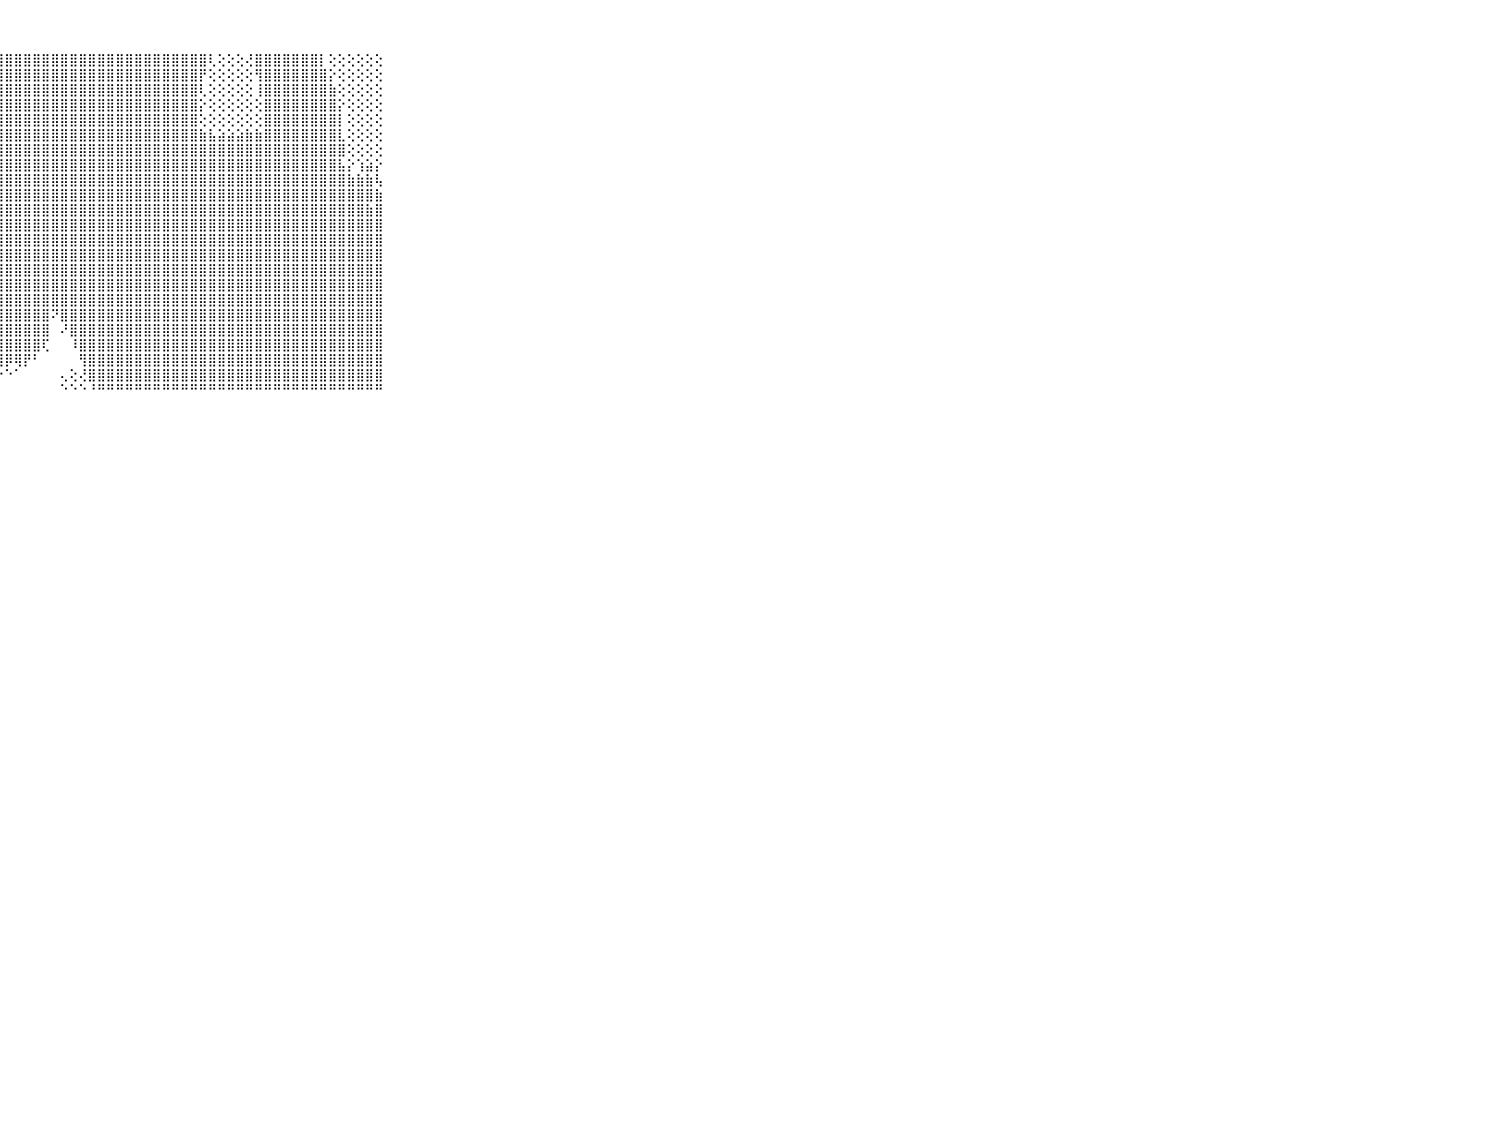

⠀⠀⠀⠀⠀⠀⠀⠀⠀⠀⠀⣿⣿⣿⣿⣿⣿⣿⣿⣿⣿⣿⣿⣿⣿⣿⣿⣿⣿⣿⣿⣿⣿⣿⣿⣿⣿⣿⣿⣿⣿⣿⣿⣿⣿⣿⣿⣿⣿⣿⢇⢕⢕⢕⢜⣿⣿⣿⣿⣿⣿⣿⡇⢕⢕⢕⢕⢕⢕⠀⠀⠀⠀⠀⠀⠀⠀⠀⠀⠀⠀
⠀⠀⠀⠀⠀⠀⠀⠀⠀⠀⠀⣿⣿⣿⣿⣿⣿⣿⣿⣿⣿⣿⣿⣿⣿⣿⣿⣿⣿⣿⣿⣿⣿⣿⣿⣿⣿⣿⣿⣿⣿⣿⣿⣿⣿⣿⣿⣿⣿⡟⢕⢕⢕⢕⢕⢻⣿⣿⣿⣿⣿⣿⣿⡕⢕⢕⢕⢕⢕⠀⠀⠀⠀⠀⠀⠀⠀⠀⠀⠀⠀
⠀⠀⠀⠀⠀⠀⠀⠀⠀⠀⠀⣿⣿⣿⣿⣿⣿⣿⣿⣿⣿⣿⣿⣿⣿⣿⣿⣿⣿⣿⣿⣿⣿⣿⣿⣿⣿⣿⣿⣿⣿⣿⣿⣿⣿⣿⣿⣿⣿⢇⢕⢕⢕⢕⢕⢸⣿⣿⣿⣿⣿⣿⣿⣷⢕⢕⢕⢕⢕⠀⠀⠀⠀⠀⠀⠀⠀⠀⠀⠀⠀
⠀⠀⠀⠀⠀⠀⠀⠀⠀⠀⠀⣿⣿⣿⣿⣿⣿⣿⣿⣿⣿⣿⣿⣿⣿⣿⣿⣿⣿⣿⣿⣿⣿⣿⣿⣿⣿⣿⣿⣿⣿⣿⣿⣿⣿⣿⣿⣿⣿⡕⢕⢕⢕⢕⢕⢕⣿⣿⣿⣿⣿⣿⣿⣿⡕⢕⢕⢕⢕⠀⠀⠀⠀⠀⠀⠀⠀⠀⠀⠀⠀
⠀⠀⠀⠀⠀⠀⠀⠀⠀⠀⠀⣿⣿⣿⣿⣿⣿⣿⡿⢟⢟⢻⢿⣿⢿⣿⣿⣿⣿⣿⣿⣿⣿⣿⣿⣿⣿⣿⣿⣿⣿⣿⣿⣿⣿⣿⣿⣿⣿⢕⢕⢕⢕⢕⢕⢕⣿⣿⣿⣿⣿⣿⣿⣿⡇⢕⢕⢕⢕⠀⠀⠀⠀⠀⠀⠀⠀⠀⠀⠀⠀
⠀⠀⠀⠀⠀⠀⠀⠀⠀⠀⠀⣿⣿⣿⣿⡟⢕⢅⢕⢕⣱⡇⢕⣵⣕⣾⣿⣿⣿⣿⣿⣿⣿⣿⣿⣿⣿⣿⣿⣿⣿⣿⣿⣿⣿⣿⣿⣿⣿⣷⣧⣵⣵⣵⣷⣷⣿⣿⣿⣿⣿⣿⣿⣿⣇⢕⢕⢕⢕⠀⠀⠀⠀⠀⠀⠀⠀⠀⠀⠀⠀
⠀⠀⠀⠀⠀⠀⠀⠀⠀⠀⠀⣿⣿⢏⢕⢕⢕⣵⢇⢕⣯⣵⣾⢟⢟⢟⣿⣿⣿⣿⣿⣿⣿⣿⣿⣿⣿⣿⣿⣿⣿⣿⣿⣿⣿⣿⣿⣿⣿⣿⣿⣿⣿⣿⣿⣿⣿⣿⣿⣿⣿⣿⣿⣿⣿⢕⢕⢕⢕⠀⠀⠀⠀⠀⠀⠀⠀⠀⠀⠀⠀
⠀⠀⠀⠀⠀⠀⠀⠀⠀⠀⠀⣿⢝⢕⢕⢄⢕⢕⣵⡾⢟⠏⠕⢕⡕⣱⣿⣿⣿⣿⣿⣿⣿⣿⣿⣿⣿⣿⣿⣿⣿⣿⣿⣿⣿⣿⣿⣿⣿⣿⣿⣿⣿⣿⣿⣿⣿⣿⣿⣿⣿⣿⣿⣿⣧⡕⢱⣵⡕⠀⠀⠀⠀⠀⠀⠀⠀⠀⠀⠀⠀
⠀⠀⠀⠀⠀⠀⠀⠀⠀⠀⠀⡟⢕⢔⢕⢕⢕⠕⠋⢁⢀⢔⡕⣿⣿⣿⣿⣿⣿⣿⣿⣿⣿⣿⣿⣿⣿⣿⣿⣿⣿⣿⣿⣿⣿⣿⣿⣿⣿⣿⣿⣿⣿⣿⣿⣿⣿⣿⣿⣿⣿⣿⣿⣿⣿⣷⣷⣷⢧⠀⠀⠀⠀⠀⠀⠀⠀⠀⠀⠀⠀
⠀⠀⠀⠀⠀⠀⠀⠀⠀⠀⠀⣿⣷⢕⢕⡇⢔⣔⣵⣵⣷⣷⣷⣿⣿⣿⣿⣿⣿⣿⣿⣿⣿⣿⣿⣿⣿⣿⣿⣿⣿⣿⣿⣿⣿⣿⣿⣿⣿⣿⣿⣿⣿⣿⣿⣿⣿⣿⣿⣿⣿⣿⣿⣿⣿⣿⣿⣿⣷⠀⠀⠀⠀⠀⠀⠀⠀⠀⠀⠀⠀
⠀⠀⠀⠀⠀⠀⠀⠀⠀⠀⠀⣿⣟⢇⢜⢻⣿⣿⣿⣿⣿⣿⣿⣿⣿⣿⣿⣿⣿⣿⣿⣿⣿⣿⣿⣿⣿⣿⣿⣿⣿⣿⣿⣿⣿⣿⣿⣿⣿⣿⣿⣿⣿⣿⣿⣿⣿⣿⣿⣿⣿⣿⣿⣿⣿⣿⣿⣷⣿⠀⠀⠀⠀⠀⠀⠀⠀⠀⠀⠀⠀
⠀⠀⠀⠀⠀⠀⠀⠀⠀⠀⠀⣿⣿⡕⢕⣺⣿⣿⣿⣿⣿⣿⣿⣿⣿⣿⣿⣿⣿⣿⣿⣿⣿⣿⣿⣿⣿⣿⣿⣿⣿⣿⣿⣿⣿⣿⣿⣿⣿⣿⣿⣿⣿⣿⣿⣿⣿⣿⣿⣿⣿⣿⣿⣿⣿⣿⣿⣿⣿⠀⠀⠀⠀⠀⠀⠀⠀⠀⠀⠀⠀
⠀⠀⠀⠀⠀⠀⠀⠀⠀⠀⠀⣿⣿⣧⢕⢹⣿⣿⣿⣿⣿⣿⣿⣿⣿⣿⣿⣿⣿⣿⣿⣿⣿⣿⣿⣿⣿⣿⣿⣿⣿⣿⣿⣿⣿⣿⣿⣿⣿⣿⣿⣿⣿⣿⣿⣿⣿⣿⣿⣿⣿⣿⣿⣿⣿⣿⣿⣿⣿⠀⠀⠀⠀⠀⠀⠀⠀⠀⠀⠀⠀
⠀⠀⠀⠀⠀⠀⠀⠀⠀⠀⠀⣿⣿⣿⣷⢕⣿⣿⣿⣿⣿⣿⣿⣿⣿⣿⣿⣿⣿⣿⣿⣿⣿⣿⣿⣿⣿⣿⣿⣿⣿⣿⣿⣿⣿⣿⣿⣿⣿⣿⣿⣿⣿⣿⣿⣿⣿⣿⣿⣿⣿⣿⣿⣿⣿⣿⣿⣿⣿⠀⠀⠀⠀⠀⠀⠀⠀⠀⠀⠀⠀
⠀⠀⠀⠀⠀⠀⠀⠀⠀⠀⠀⣿⣿⣿⣿⣷⣼⣿⣿⣿⣿⣿⣿⣿⣿⣿⣿⣿⣿⣿⣿⣿⣿⣿⣿⣿⣿⣿⣿⣿⣿⣿⣿⣿⣿⣿⣿⣿⣿⣿⣿⣿⣿⣿⣿⣿⣿⣿⣿⣿⣿⣿⣿⣿⣿⣿⣿⣿⣿⠀⠀⠀⠀⠀⠀⠀⠀⠀⠀⠀⠀
⠀⠀⠀⠀⠀⠀⠀⠀⠀⠀⠀⣿⣿⣿⣿⣿⣿⣿⣿⣿⣿⣿⣿⣿⣿⣿⣿⣿⣿⣿⣿⣿⣿⣿⣿⣿⣿⣿⣿⣿⣿⣿⣿⣿⣿⣿⣿⣿⣿⣿⣿⣿⣿⣿⣿⣿⣿⣿⣿⣿⣿⣿⣿⣿⣿⣿⣿⣿⣿⠀⠀⠀⠀⠀⠀⠀⠀⠀⠀⠀⠀
⠀⠀⠀⠀⠀⠀⠀⠀⠀⠀⠀⣿⣿⣿⣿⣿⣿⣿⣿⣿⣿⣿⣿⣿⣿⣿⣿⣿⣿⣿⣿⣿⣿⣿⣿⣿⣿⣿⣿⣿⣿⣿⣿⣿⣿⣿⣿⣿⣿⣿⣿⣿⣿⣿⣿⣿⣿⣿⣿⣿⣿⣿⣿⣿⣿⣿⣿⣿⣿⠀⠀⠀⠀⠀⠀⠀⠀⠀⠀⠀⠀
⠀⠀⠀⠀⠀⠀⠀⠀⠀⠀⠀⣿⣿⣿⣿⣿⣿⣿⣿⣿⣿⣿⣿⣿⣿⣿⣿⣿⣿⣿⣿⣿⣿⠝⣿⣿⣿⣿⣿⣿⣿⣿⣿⣿⣿⣿⣿⣿⣿⣿⣿⣿⣿⣿⣿⣿⣿⣿⣿⣿⣿⣿⣿⣿⣿⣿⣿⣿⣿⠀⠀⠀⠀⠀⠀⠀⠀⠀⠀⠀⠀
⠀⠀⠀⠀⠀⠀⠀⠀⠀⠀⠀⣿⣿⣿⣿⣿⣿⣿⣿⡿⢿⣿⣿⣿⣿⣿⣿⣿⣿⣿⣿⣿⣿⠀⠜⣿⣿⣿⣿⣿⣿⣿⣿⣿⣿⣿⣿⣿⣿⣿⣿⣿⣿⣿⣿⣿⣿⣿⣿⣿⣿⣿⣿⣿⣿⣿⣿⣿⣿⠀⠀⠀⠀⠀⠀⠀⠀⠀⠀⠀⠀
⠀⠀⠀⠀⠀⠀⠀⠀⠀⠀⠀⣿⣿⣿⣿⣿⣿⣿⣿⡇⢜⣿⣿⣿⣿⣿⣿⣿⣿⣿⣿⣿⢏⠀⠀⠸⣿⣿⣿⣿⣿⣿⣿⣿⣿⣿⣿⣿⣿⣿⣿⣿⣿⣿⣿⣿⣿⣿⣿⣿⣿⣿⣿⣿⣿⣿⣿⣿⣿⠀⠀⠀⠀⠀⠀⠀⠀⠀⠀⠀⠀
⠀⠀⠀⠀⠀⠀⠀⠀⠀⠀⠀⣿⣿⣿⣿⣿⣿⣿⣿⣿⡕⢜⢿⣿⣿⣿⣿⣿⡿⢿⡟⠃⠀⠀⠀⠀⢻⣿⣿⣿⣿⣿⣿⣿⣿⣿⣿⣿⣿⣿⣿⣿⣿⣿⣿⣿⣿⣿⣿⣿⣿⣿⣿⣿⣿⣿⣿⣿⣿⠀⠀⠀⠀⠀⠀⠀⠀⠀⠀⠀⠀
⠀⠀⠀⠀⠀⠀⠀⠀⠀⠀⠀⣿⣿⣿⣿⣿⣿⣿⣿⣿⣷⢕⢕⢕⢕⢁⠑⠑⠑⠁⠀⠀⠀⠀⢄⢕⢜⣿⣿⣿⣿⣿⣿⣿⣿⣿⣿⣿⣿⣿⣿⣿⣿⣿⣿⣿⣿⣿⣿⣿⣿⣿⣿⣿⣿⣿⣿⣿⣿⠀⠀⠀⠀⠀⠀⠀⠀⠀⠀⠀⠀
⠀⠀⠀⠀⠀⠀⠀⠀⠀⠀⠀⠛⠛⠛⠛⠛⠛⠛⠛⠛⠛⠃⠑⠑⠑⠐⠀⠀⠀⠀⠀⠀⠀⠀⠑⠑⠑⠘⠛⠛⠛⠛⠛⠛⠛⠛⠛⠛⠛⠛⠛⠛⠛⠛⠛⠛⠛⠛⠛⠛⠛⠛⠛⠛⠛⠛⠛⠛⠛⠀⠀⠀⠀⠀⠀⠀⠀⠀⠀⠀⠀